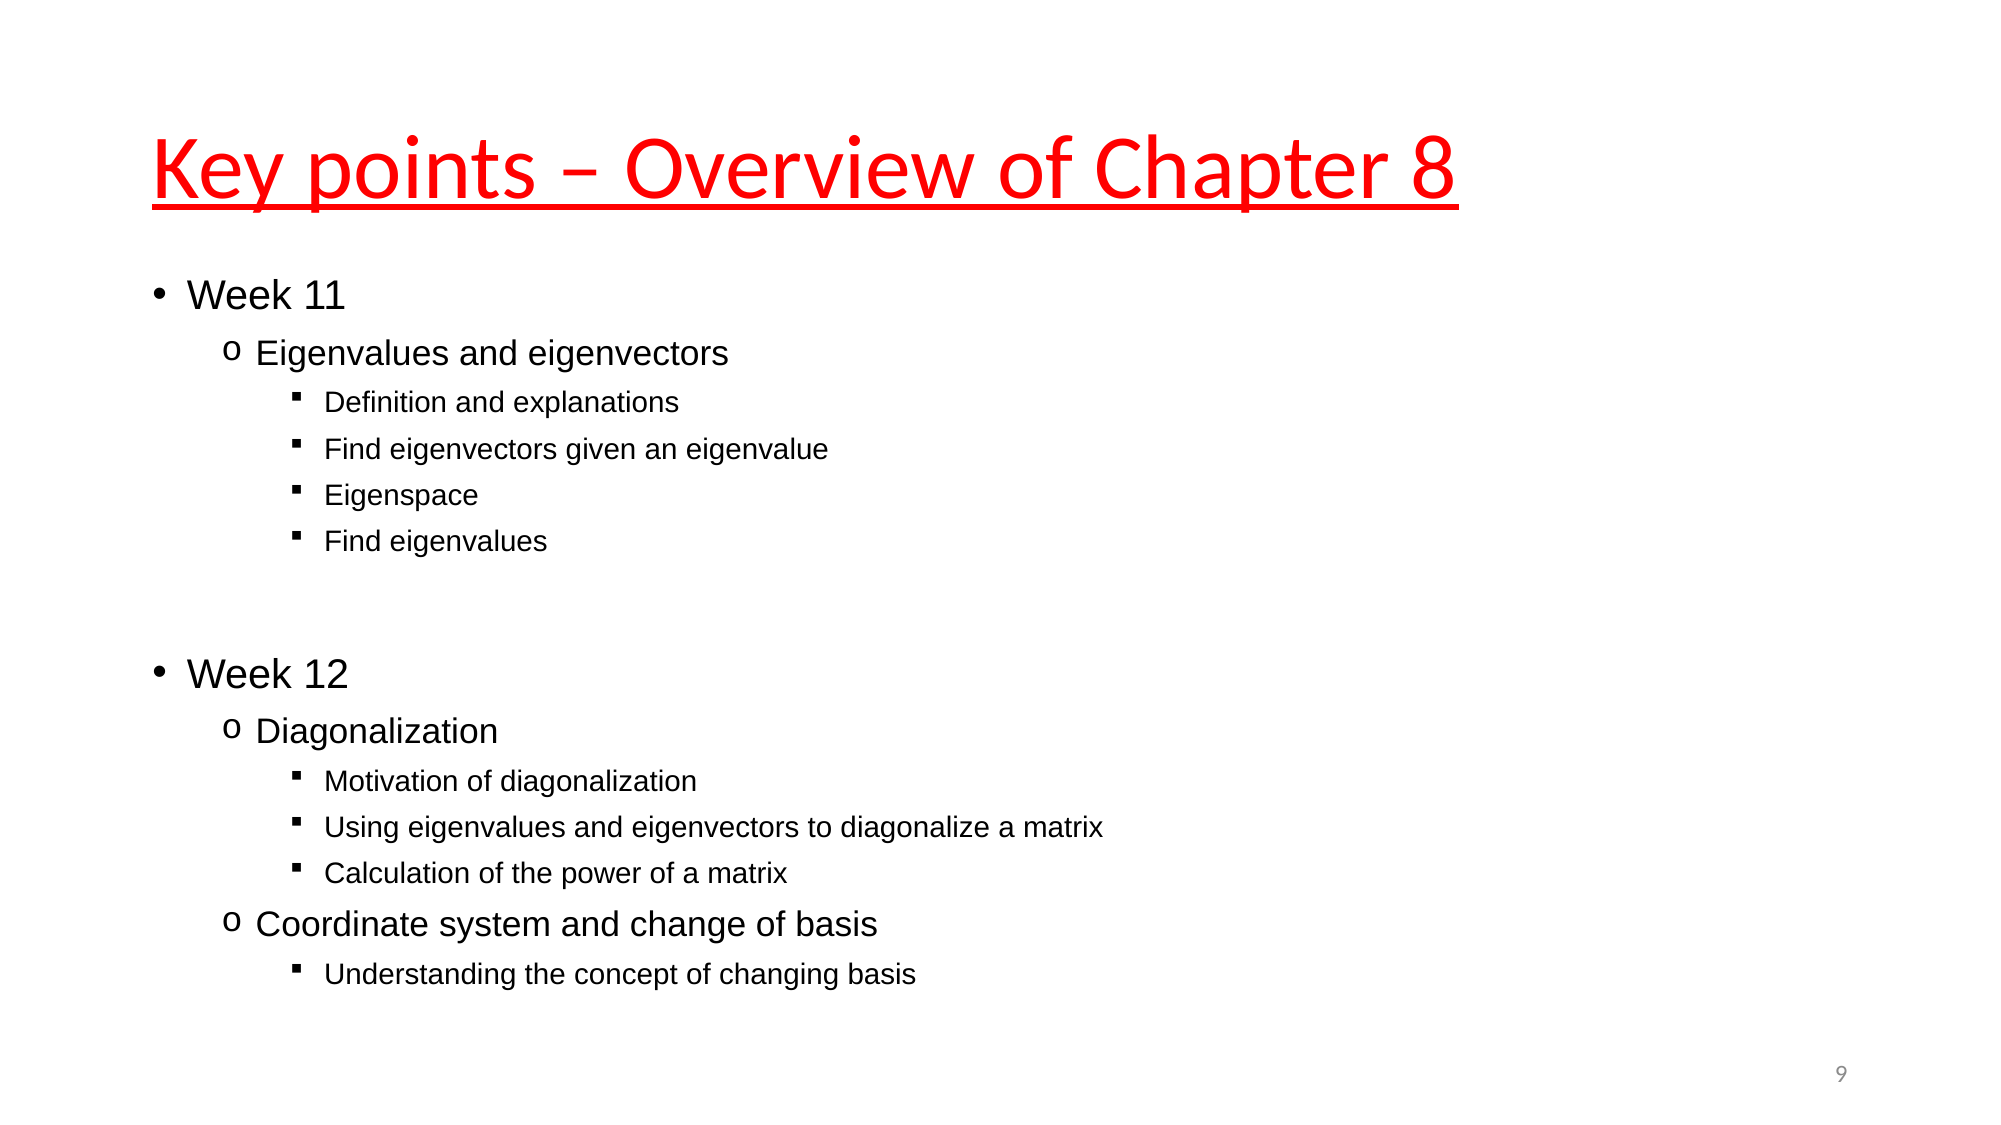

# Key points – Overview of Chapter 8
Week 11
Eigenvalues and eigenvectors
Definition and explanations
Find eigenvectors given an eigenvalue
Eigenspace
Find eigenvalues

Week 12
Diagonalization
Motivation of diagonalization
Using eigenvalues and eigenvectors to diagonalize a matrix
Calculation of the power of a matrix
Coordinate system and change of basis
Understanding the concept of changing basis

9